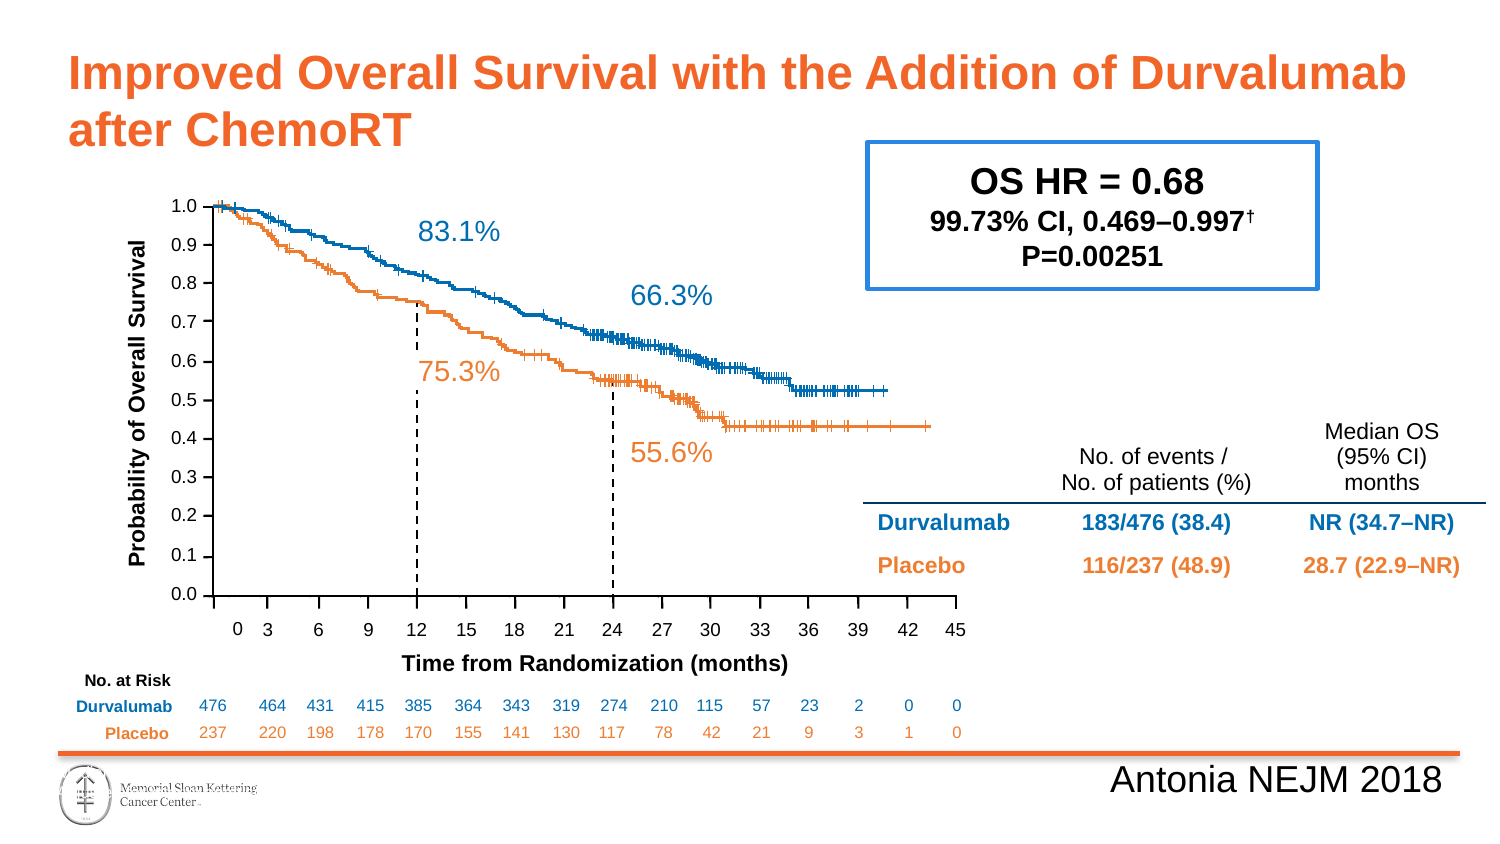

# Improved Overall Survival with the Addition of Durvalumab after ChemoRT
OS HR = 0.68
99.73% CI, 0.469–0.997†
P=0.00251
1.0
0.9
0.8
0.7
0.6
0.5
0.4
0.3
0.2
0.1
0.0

Probability of Overall Survival
3
6
9
12
15
18
21
24
27
30
33
36
39
42
45
Time from Randomization (months)
No. at Risk
476
464
431
415
385
364
343
319
274
210
115
57
23
2
0
0
Durvalumab
237
220
198
178
170
155
141
130
117
78
42
21
9
3
1
0
Placebo
| 83.1% |
| --- |
| 66.3% |
| --- |
| 75.3% |
| --- |
|  | No. of events / No. of patients (%) | Median OS (95% CI) months |
| --- | --- | --- |
| Durvalumab | 183/476 (38.4) | NR (34.7–NR) |
| Placebo | 116/237 (48.9) | 28.7 (22.9–NR) |
| 55.6% |
| --- |
0
Antonia NEJM 2018
*Median duration of follow-up for OS was 25.2 months (range 0.2–43.1)
†Adjusted for interim analysis
NR, not reached